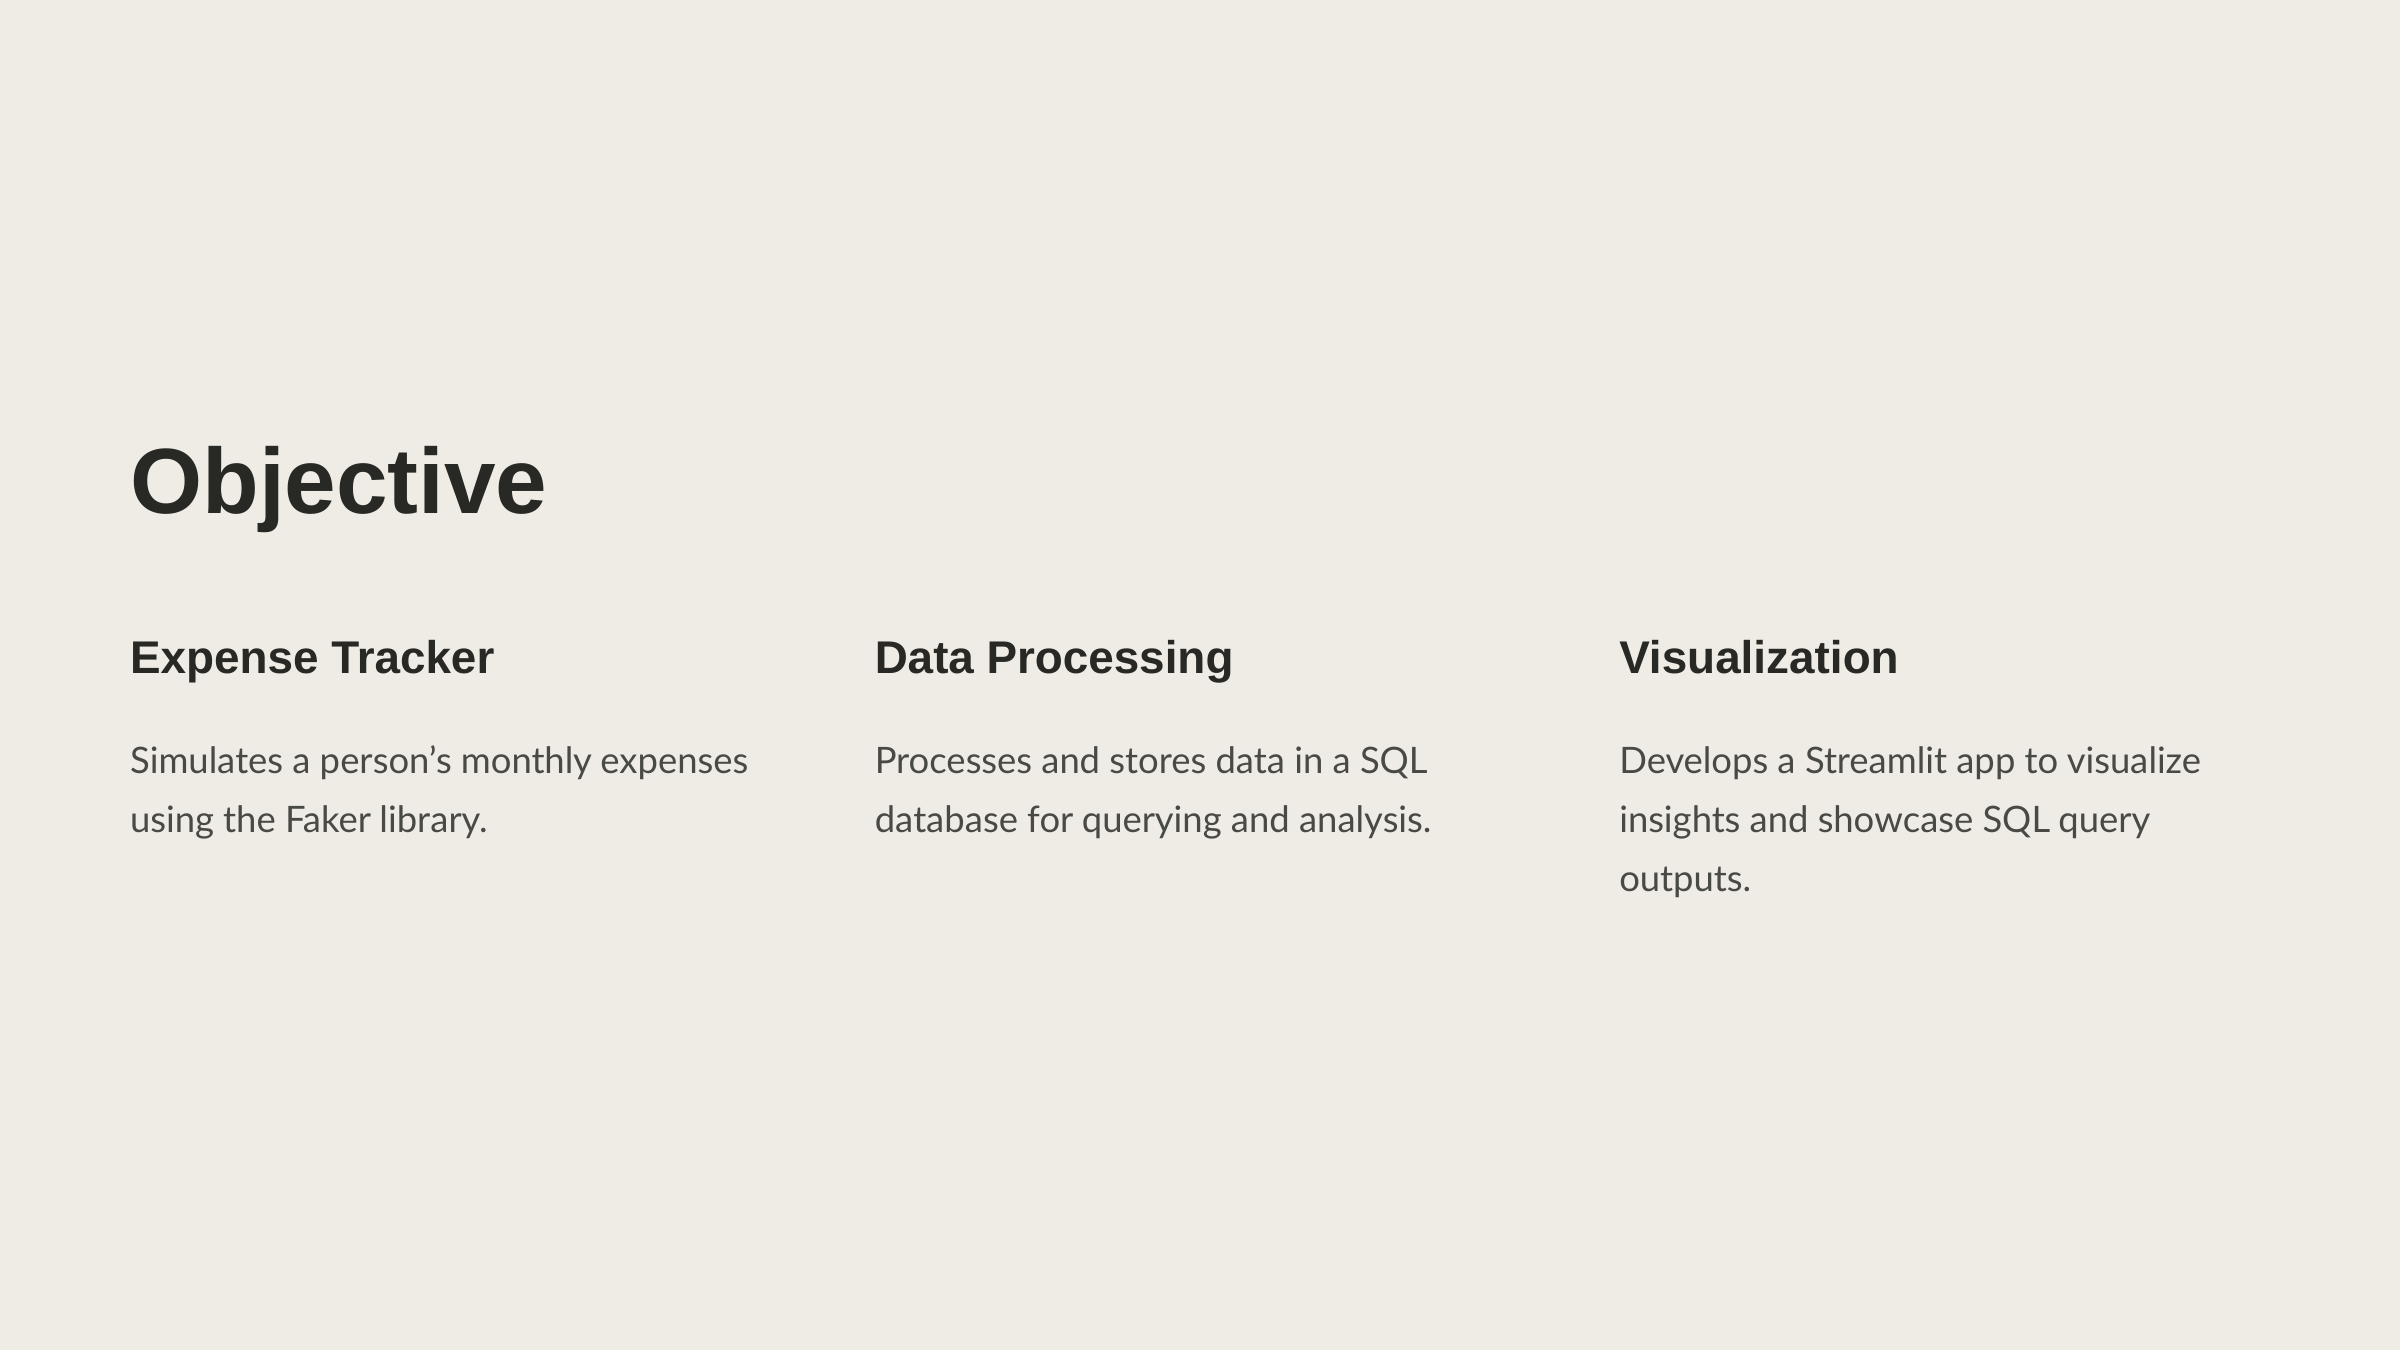

Objective
Expense Tracker
Data Processing
Visualization
Simulates a person’s monthly expenses using the Faker library.
Processes and stores data in a SQL database for querying and analysis.
Develops a Streamlit app to visualize insights and showcase SQL query outputs.